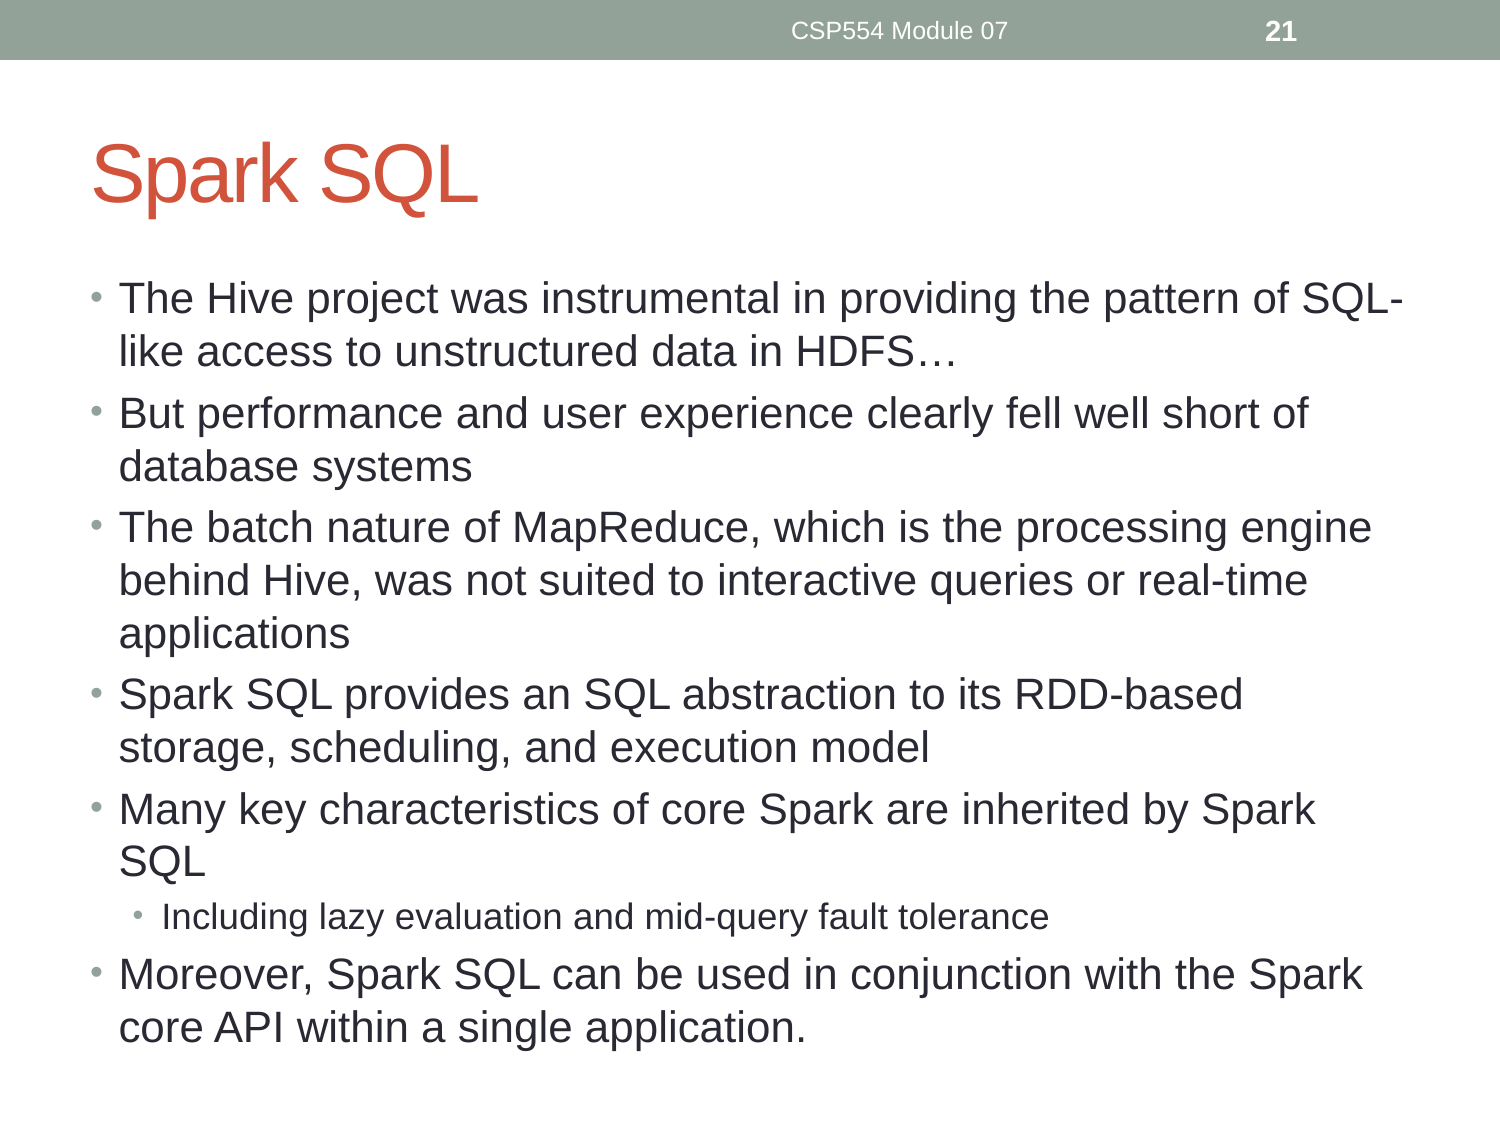

CSP554 Module 07
21
# Spark SQL
The Hive project was instrumental in providing the pattern of SQL-like access to unstructured data in HDFS…
But performance and user experience clearly fell well short of database systems
The batch nature of MapReduce, which is the processing engine behind Hive, was not suited to interactive queries or real-time applications
Spark SQL provides an SQL abstraction to its RDD-based storage, scheduling, and execution model
Many key characteristics of core Spark are inherited by Spark SQL
Including lazy evaluation and mid-query fault tolerance
Moreover, Spark SQL can be used in conjunction with the Spark core API within a single application.